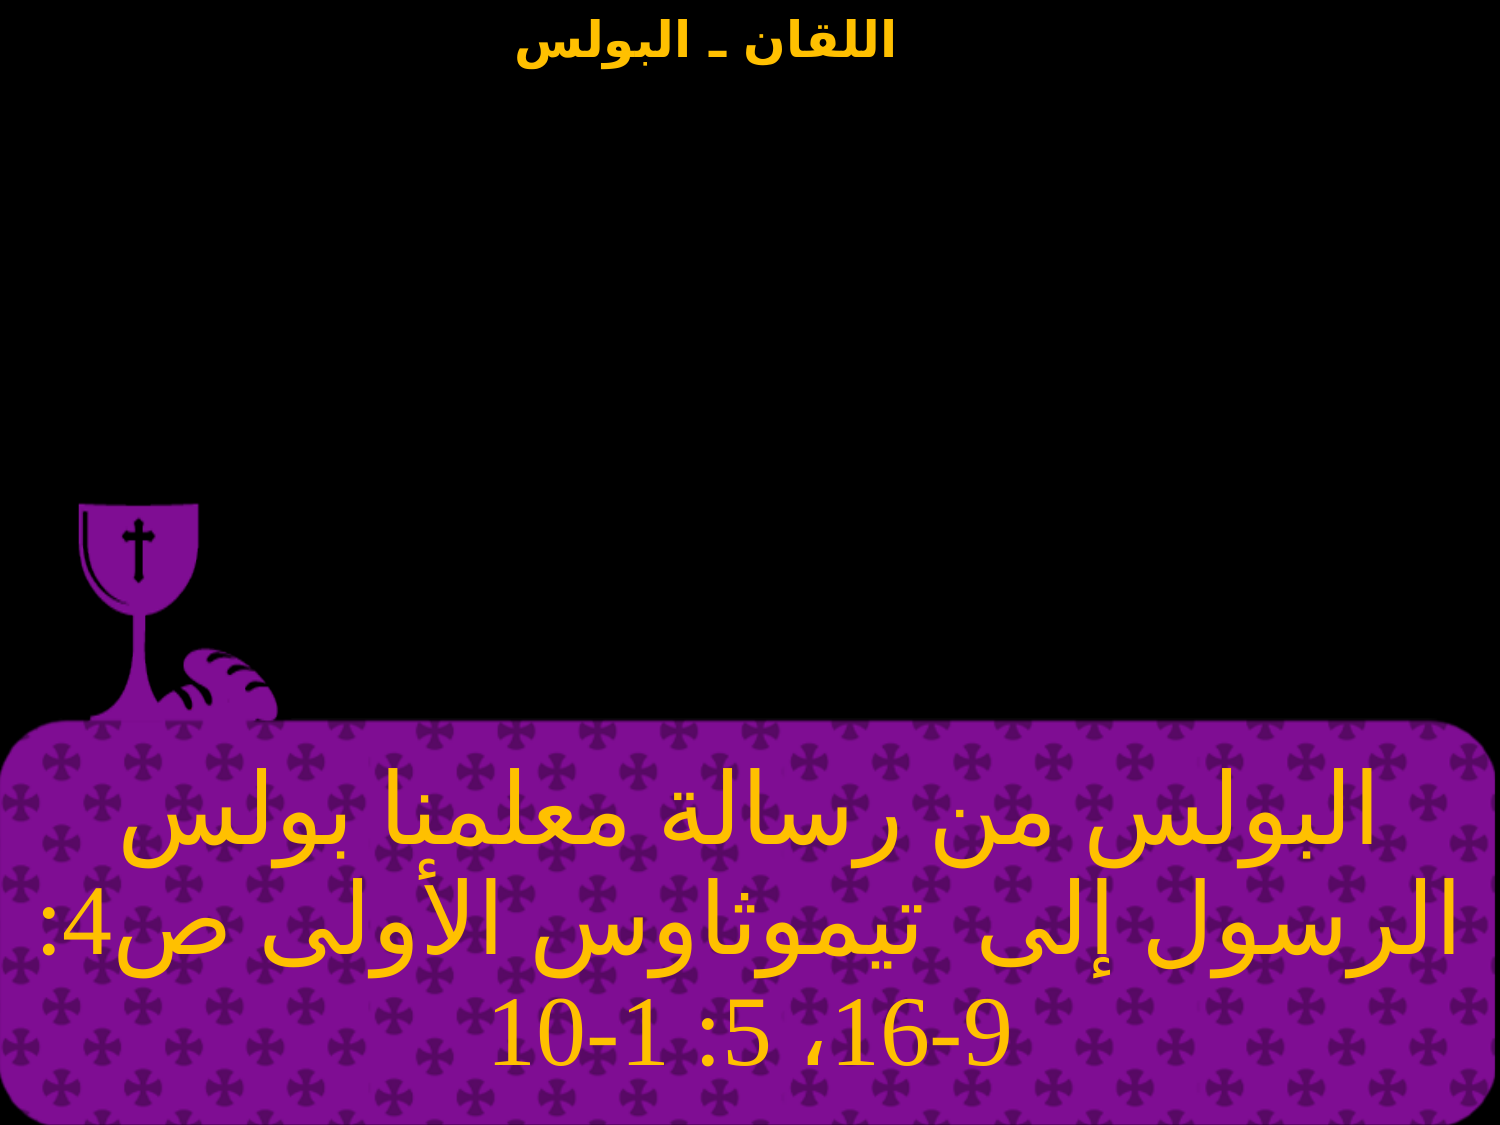

| البولس من رسالة معلمنا بولس الرسول إلى تيموثاوس الأولى ص4: 9-16، 5: 1-10 |
| --- |